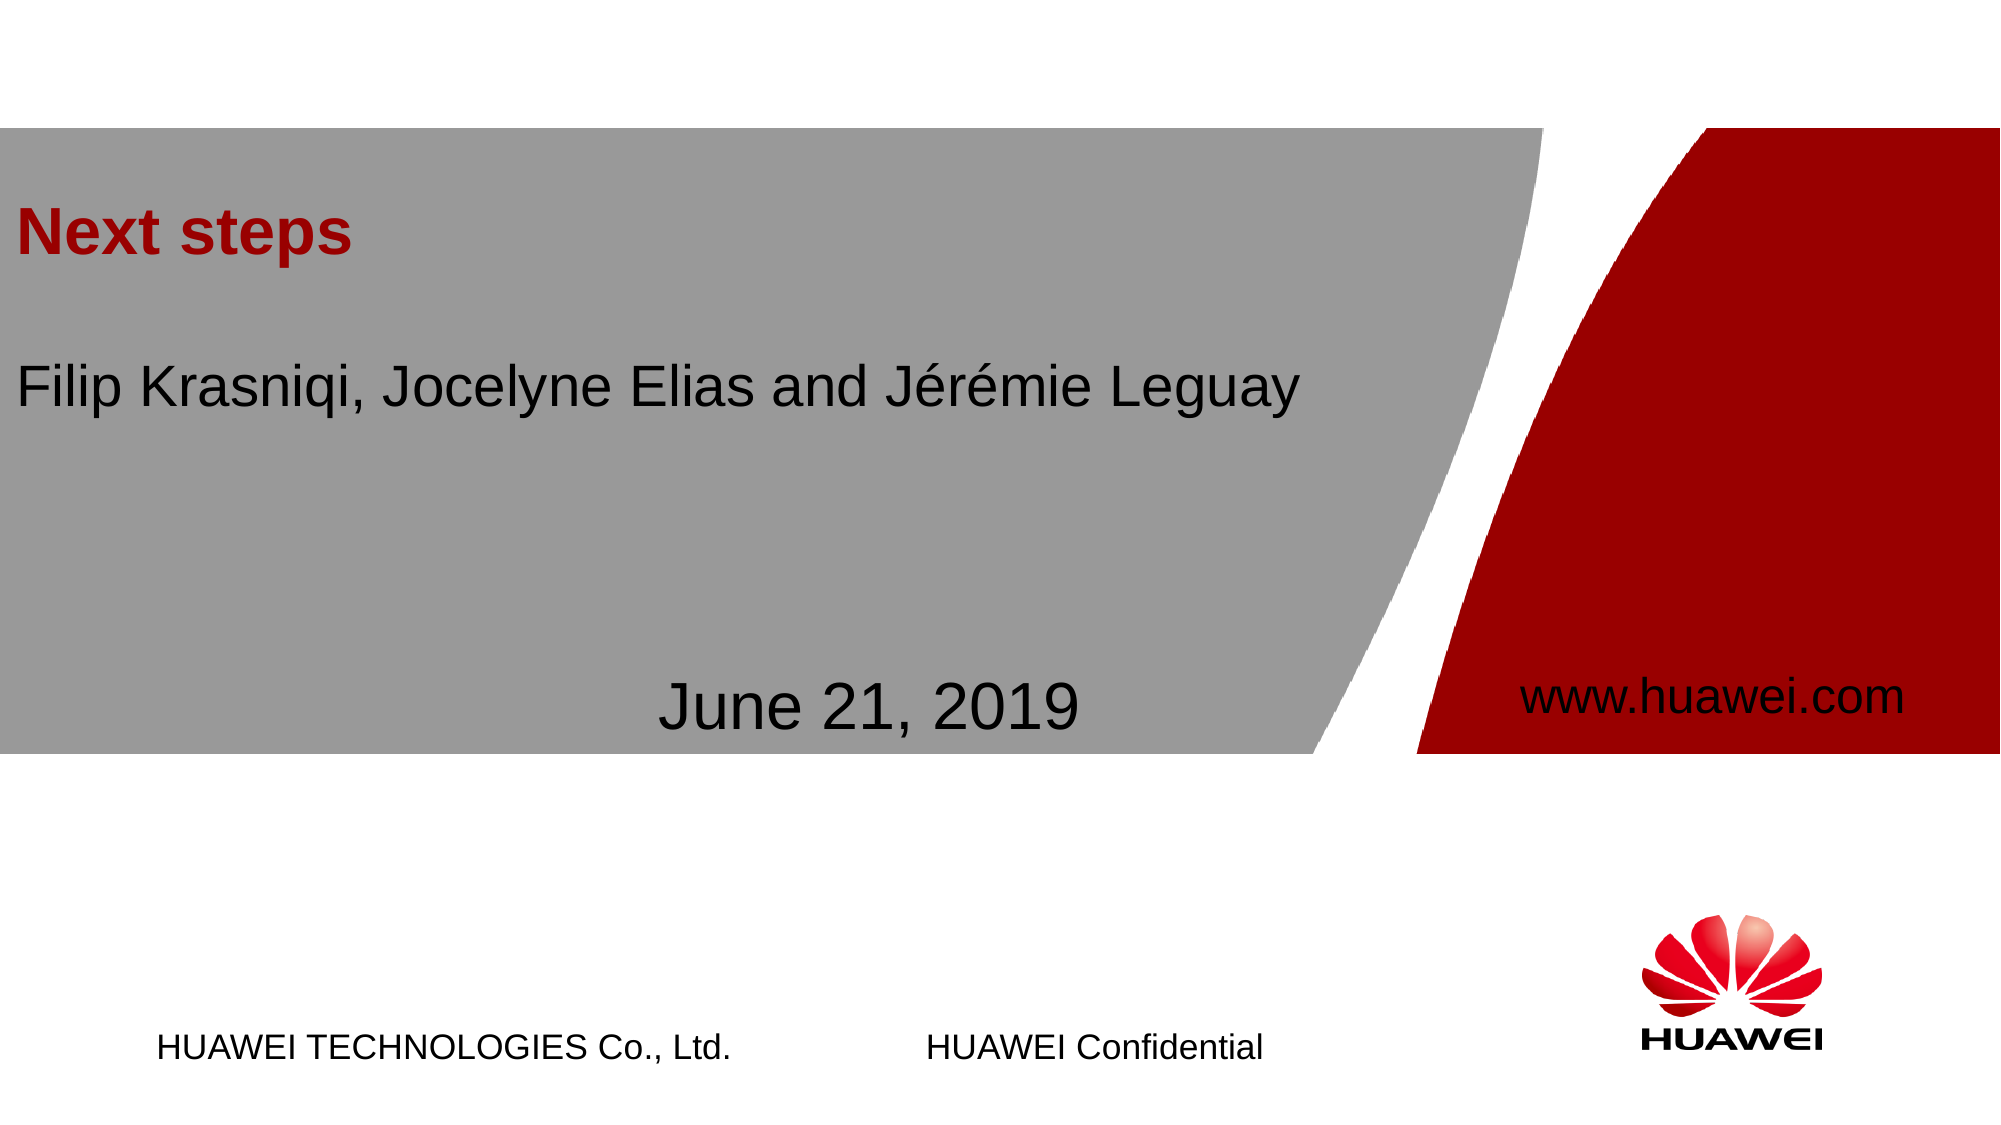

# Next steps Filip Krasniqi, Jocelyne Elias and Jérémie Leguay
June 21, 2019